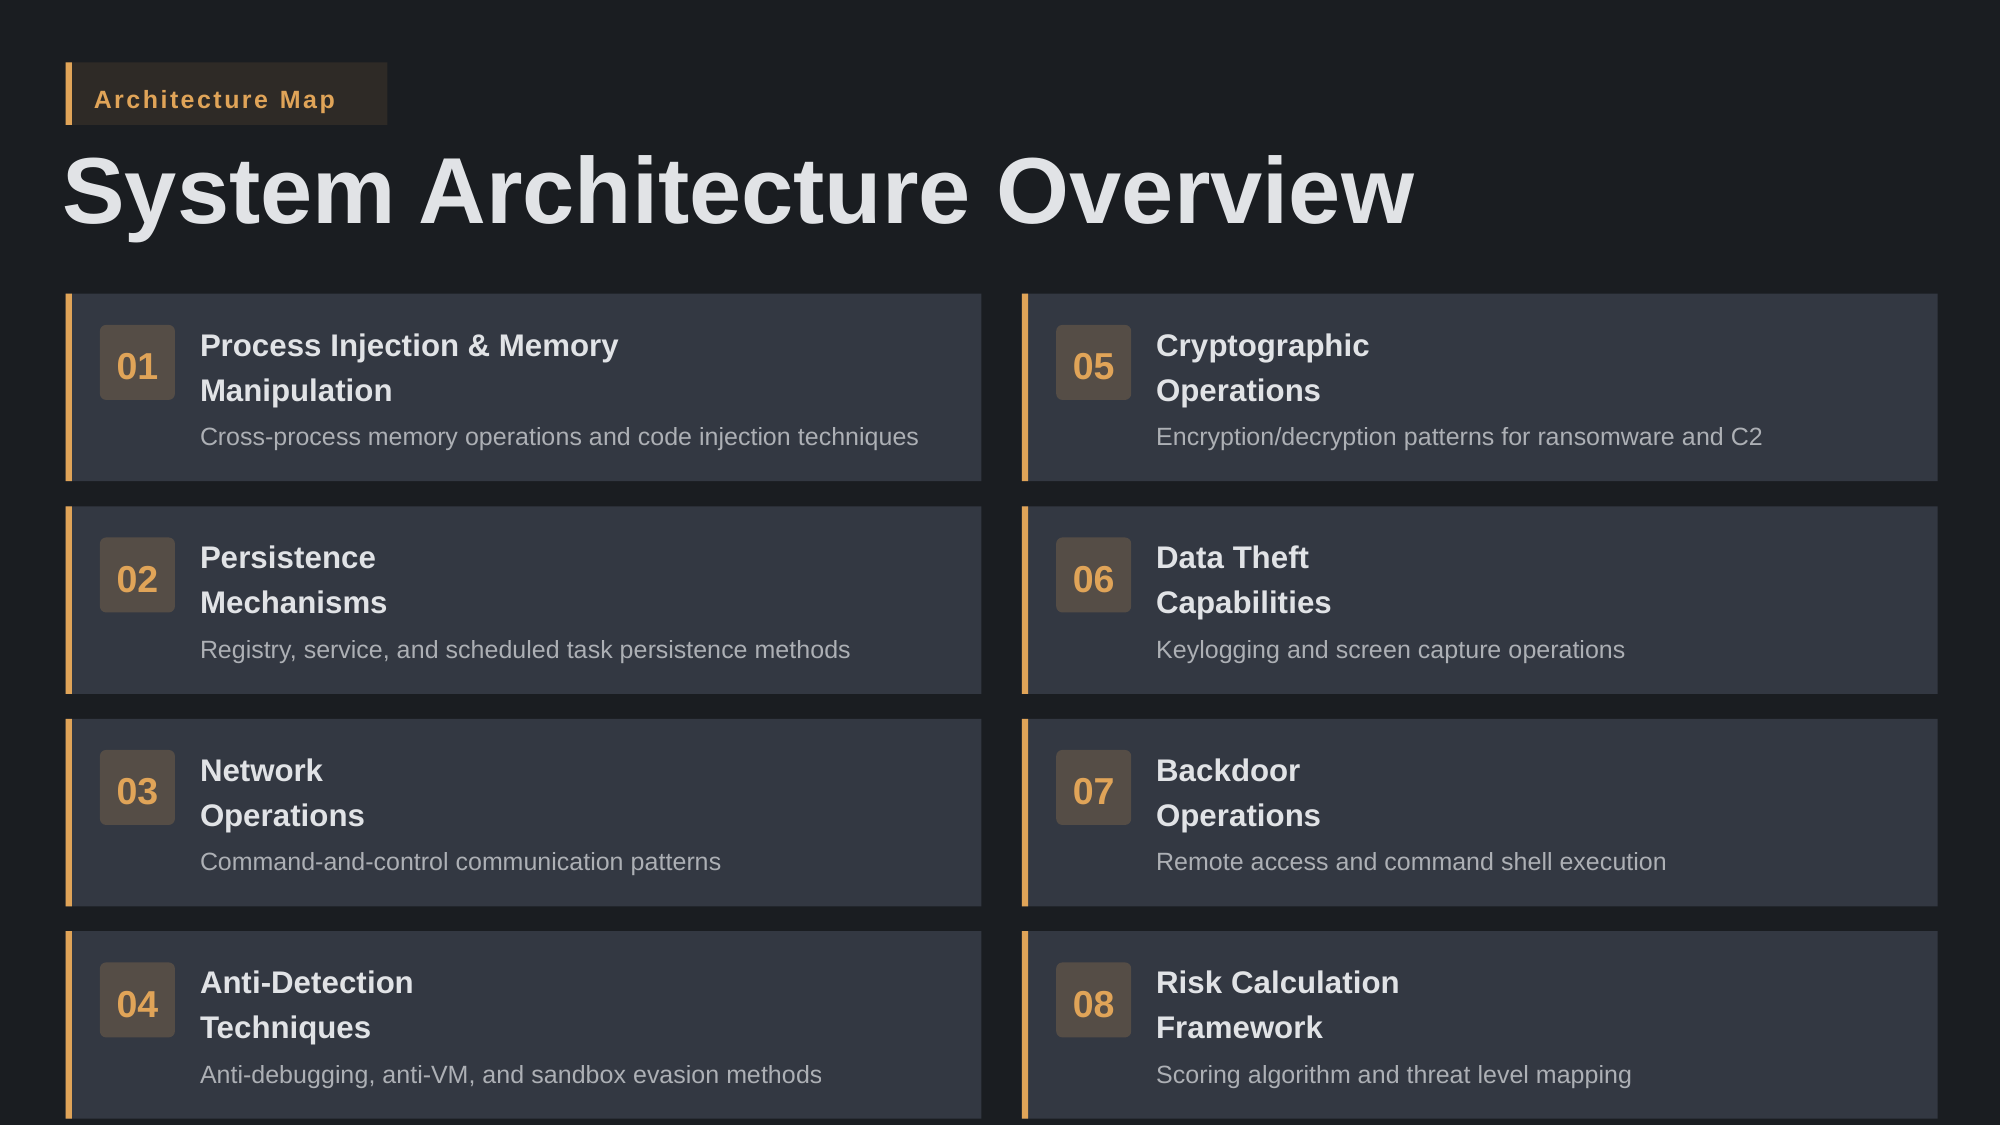

Architecture Map
System Architecture Overview

01

05

Process Injection & Memory Manipulation
Cryptographic Operations
Cross-process memory operations and code injection techniques
Encryption/decryption patterns for ransomware and C2

02

06

Persistence Mechanisms
Data Theft Capabilities
Registry, service, and scheduled task persistence methods
Keylogging and screen capture operations

03

07

Network Operations
Backdoor Operations
Command-and-control communication patterns
Remote access and command shell execution

04

08

Anti-Detection Techniques
Risk Calculation Framework
Anti-debugging, anti-VM, and sandbox evasion methods
Scoring algorithm and threat level mapping